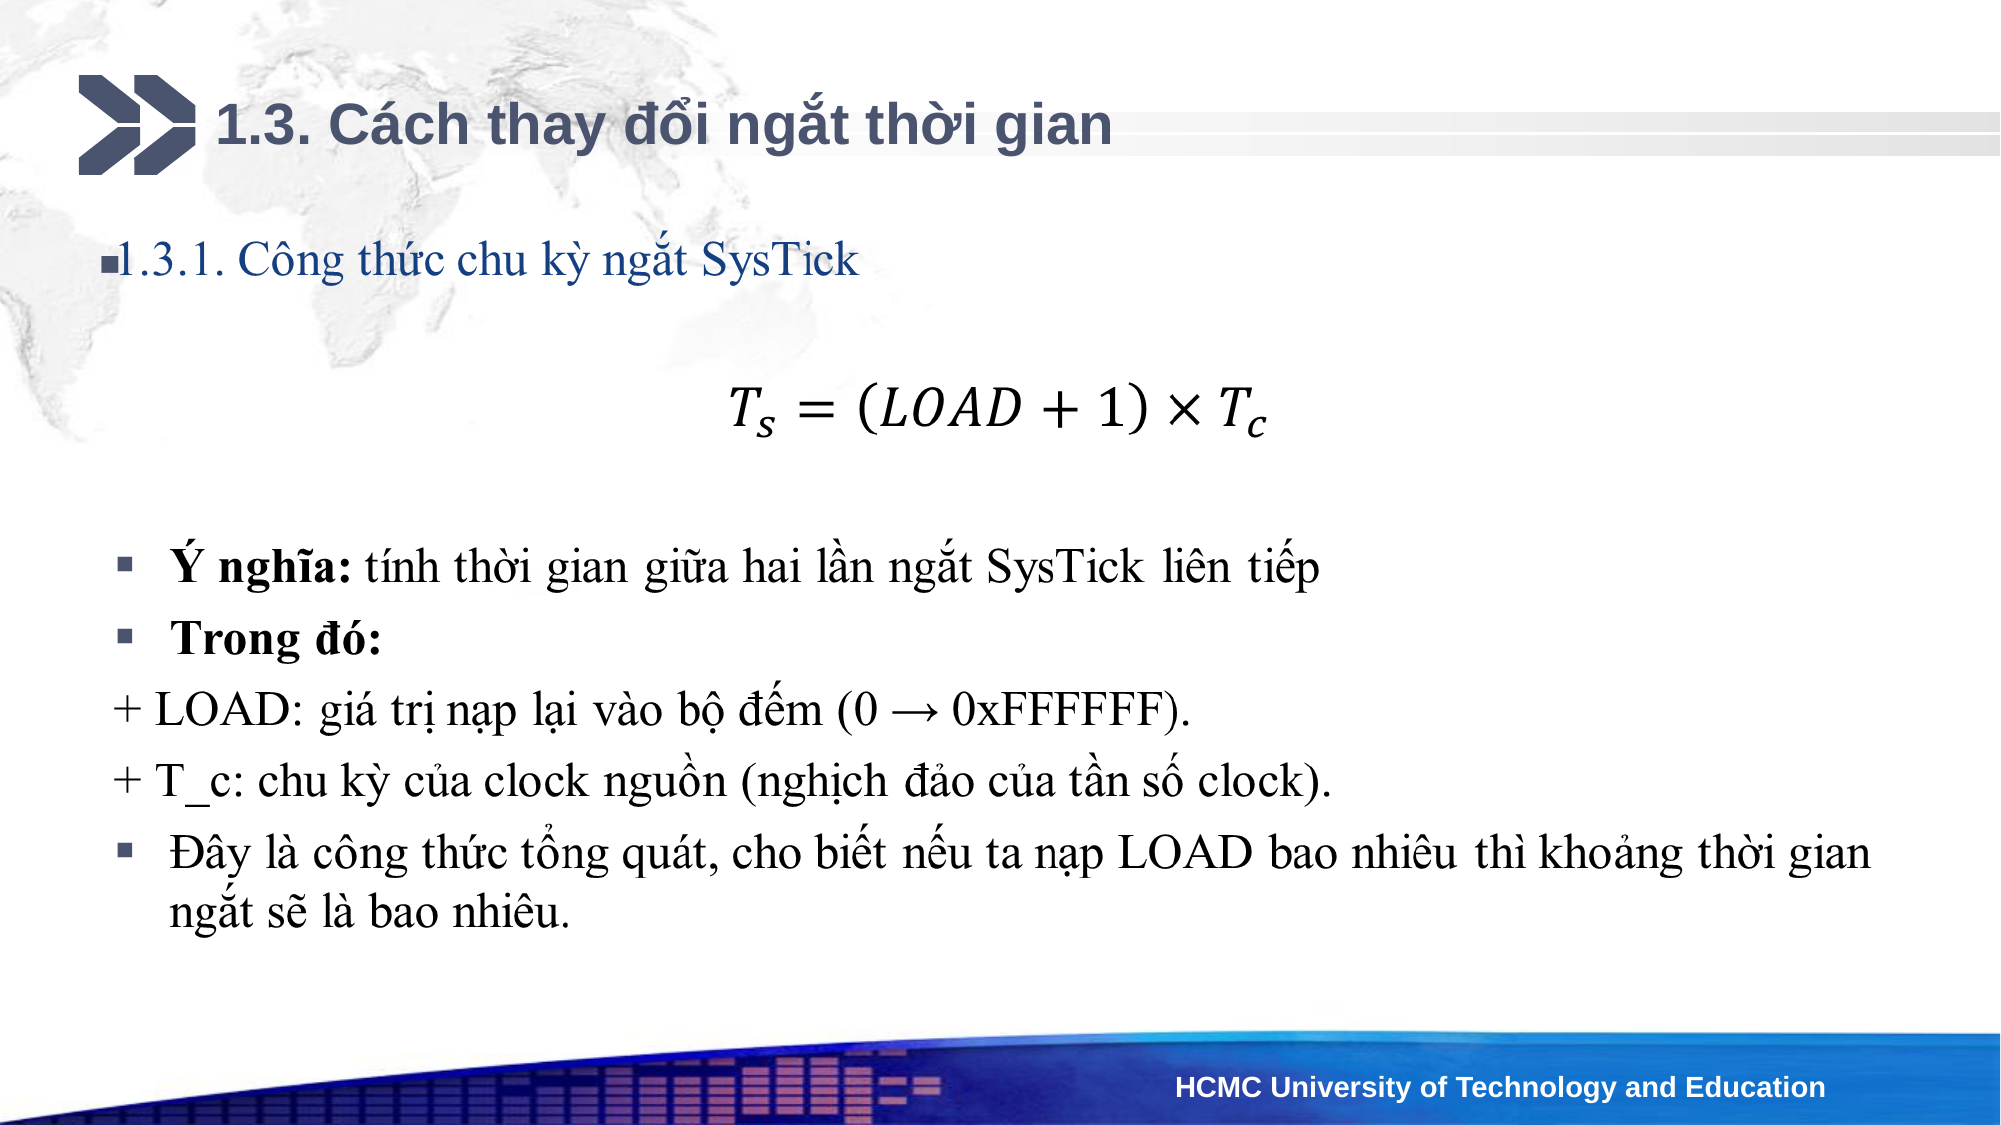

# 1.3. Cách thay đổi ngắt thời gian